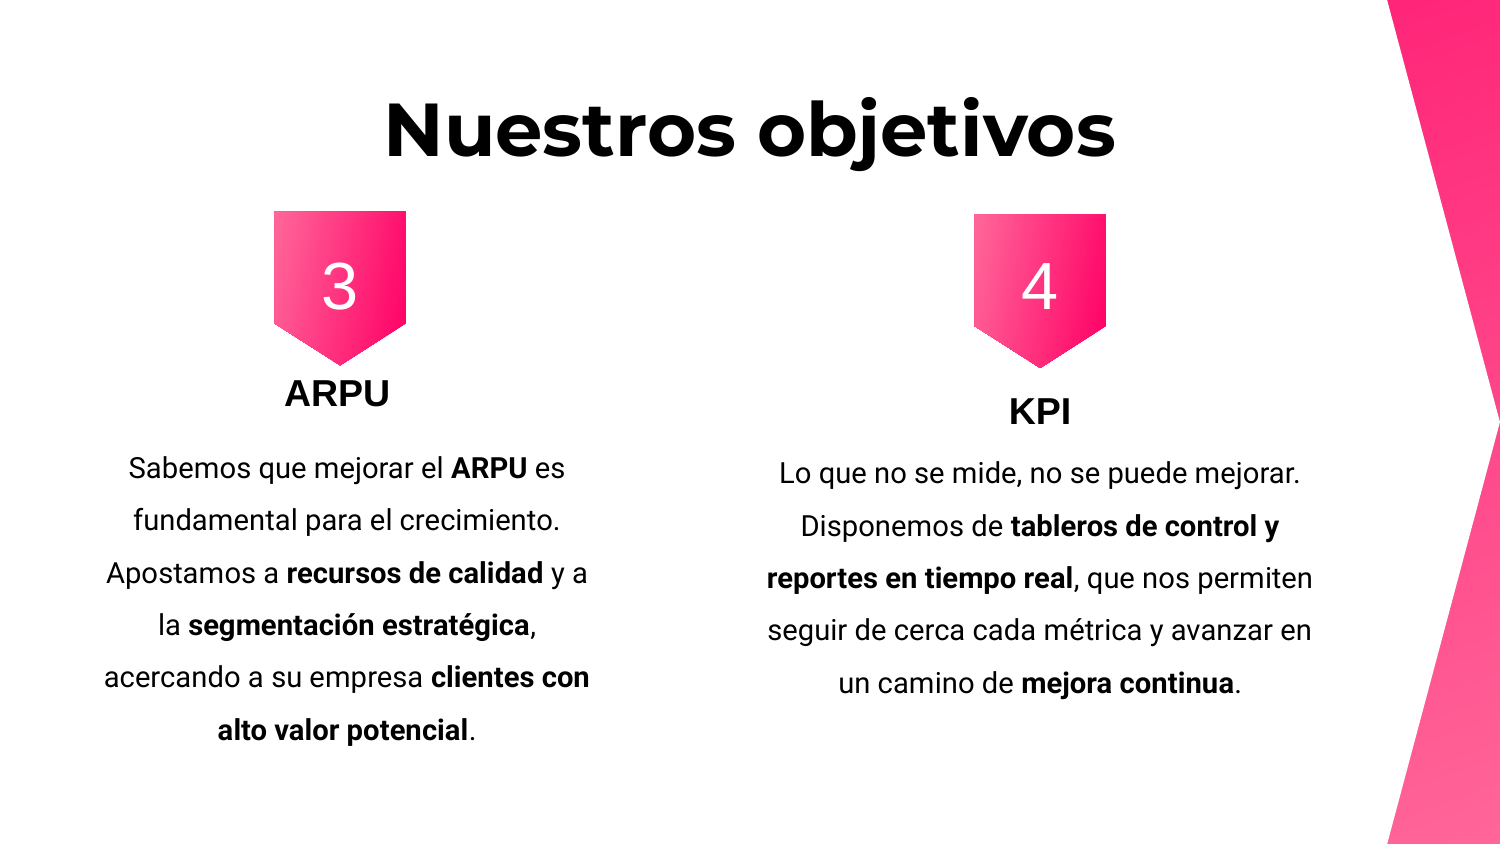

Nuestros objetivos

3
4
ARPU
KPI
Sabemos que mejorar el ARPU es fundamental para el crecimiento. Apostamos a recursos de calidad y a la segmentación estratégica, acercando a su empresa clientes con alto valor potencial.
Lo que no se mide, no se puede mejorar. Disponemos de tableros de control y reportes en tiempo real, que nos permiten seguir de cerca cada métrica y avanzar en un camino de mejora continua.